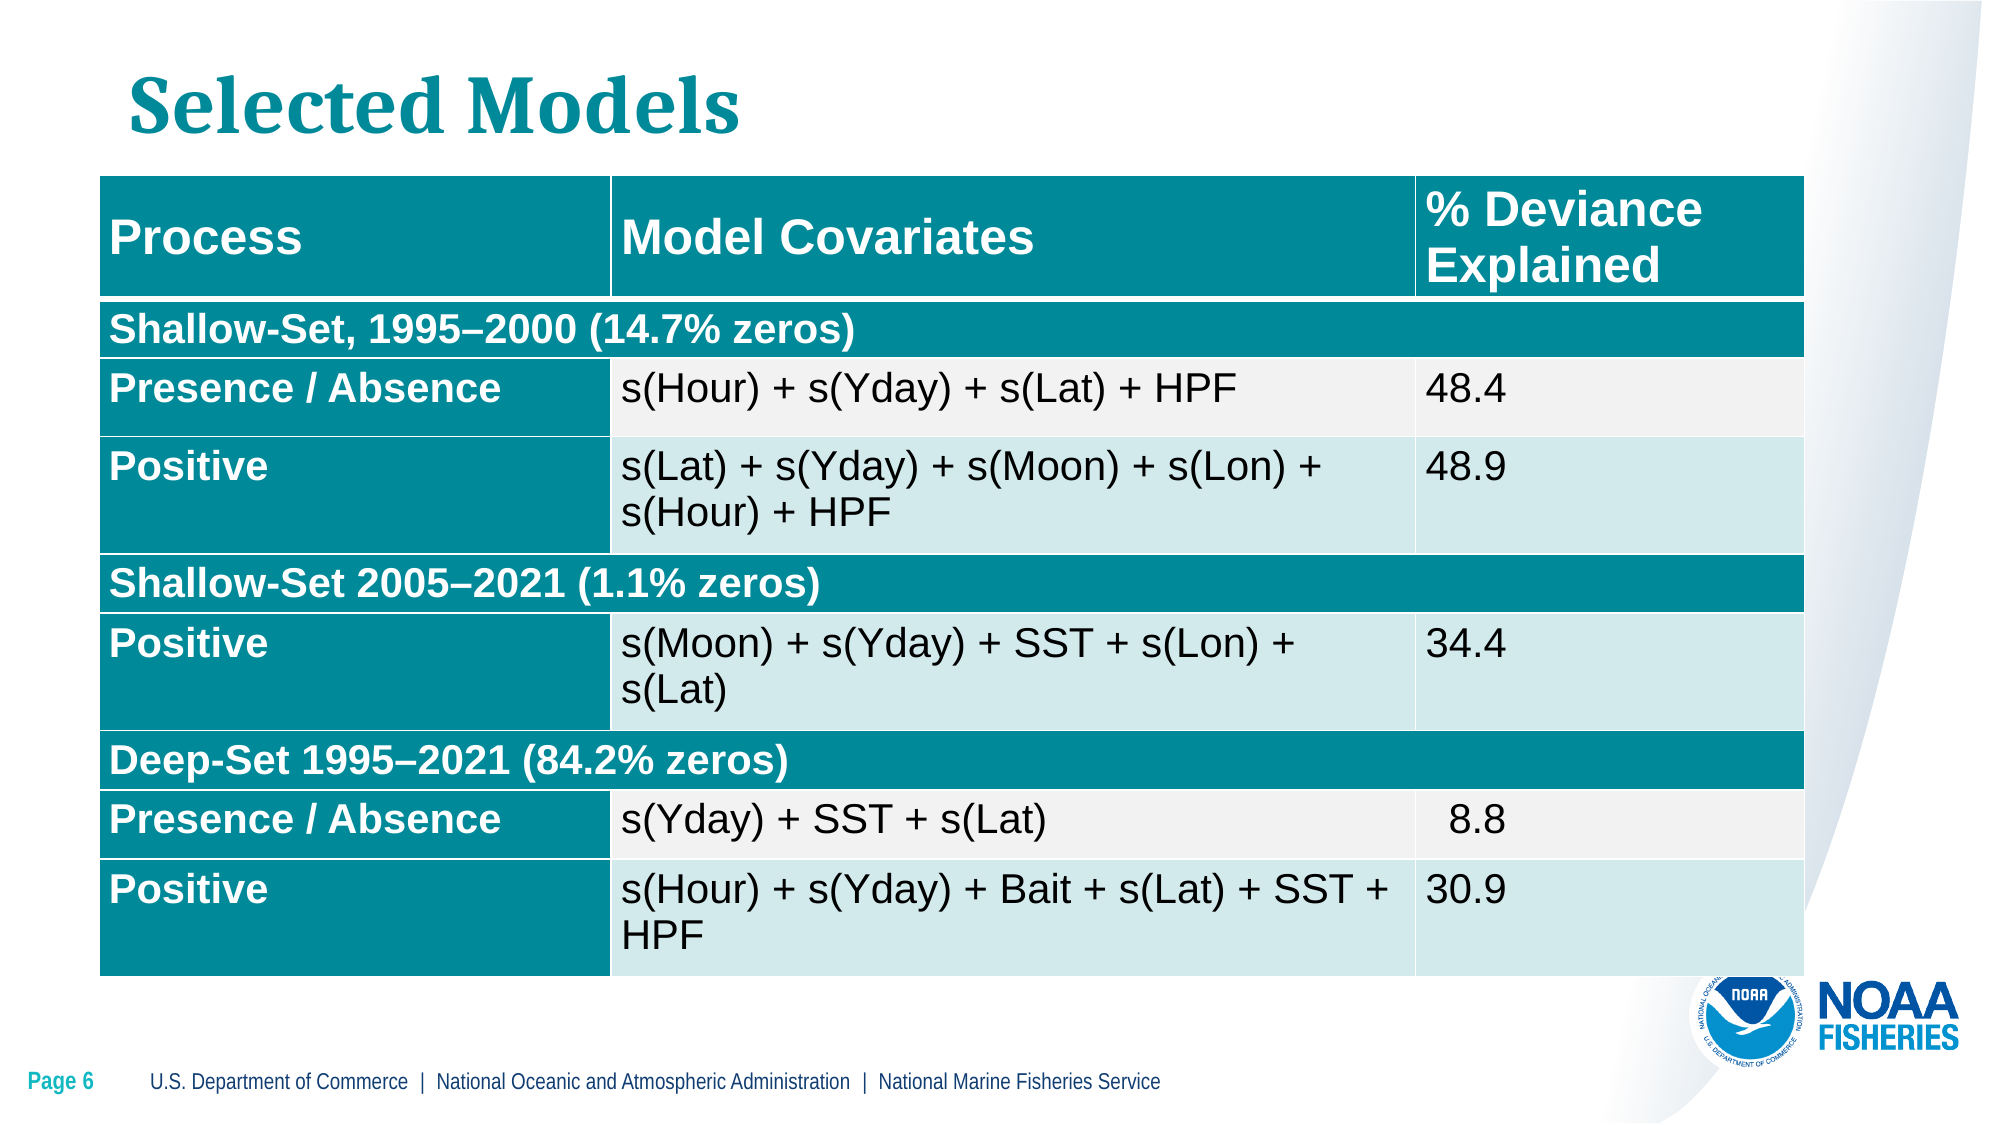

# Selected Models
| Process | Model Covariates | % Deviance Explained |
| --- | --- | --- |
| Shallow-Set, 1995–2000 (14.7% zeros) |  |  |
| Presence / Absence | s(Hour) + s(Yday) + s(Lat) + HPF | 48.4 |
| Positive | s(Lat) + s(Yday) + s(Moon) + s(Lon) + s(Hour) + HPF | 48.9 |
| Shallow-Set 2005–2021 (1.1% zeros) |  |  |
| Positive | s(Moon) + s(Yday) + SST + s(Lon) + s(Lat) | 34.4 |
| Deep-Set 1995–2021 (84.2% zeros) |  |  |
| Presence / Absence | s(Yday) + SST + s(Lat) | 8.8 |
| Positive | s(Hour) + s(Yday) + Bait + s(Lat) + SST + HPF | 30.9 |